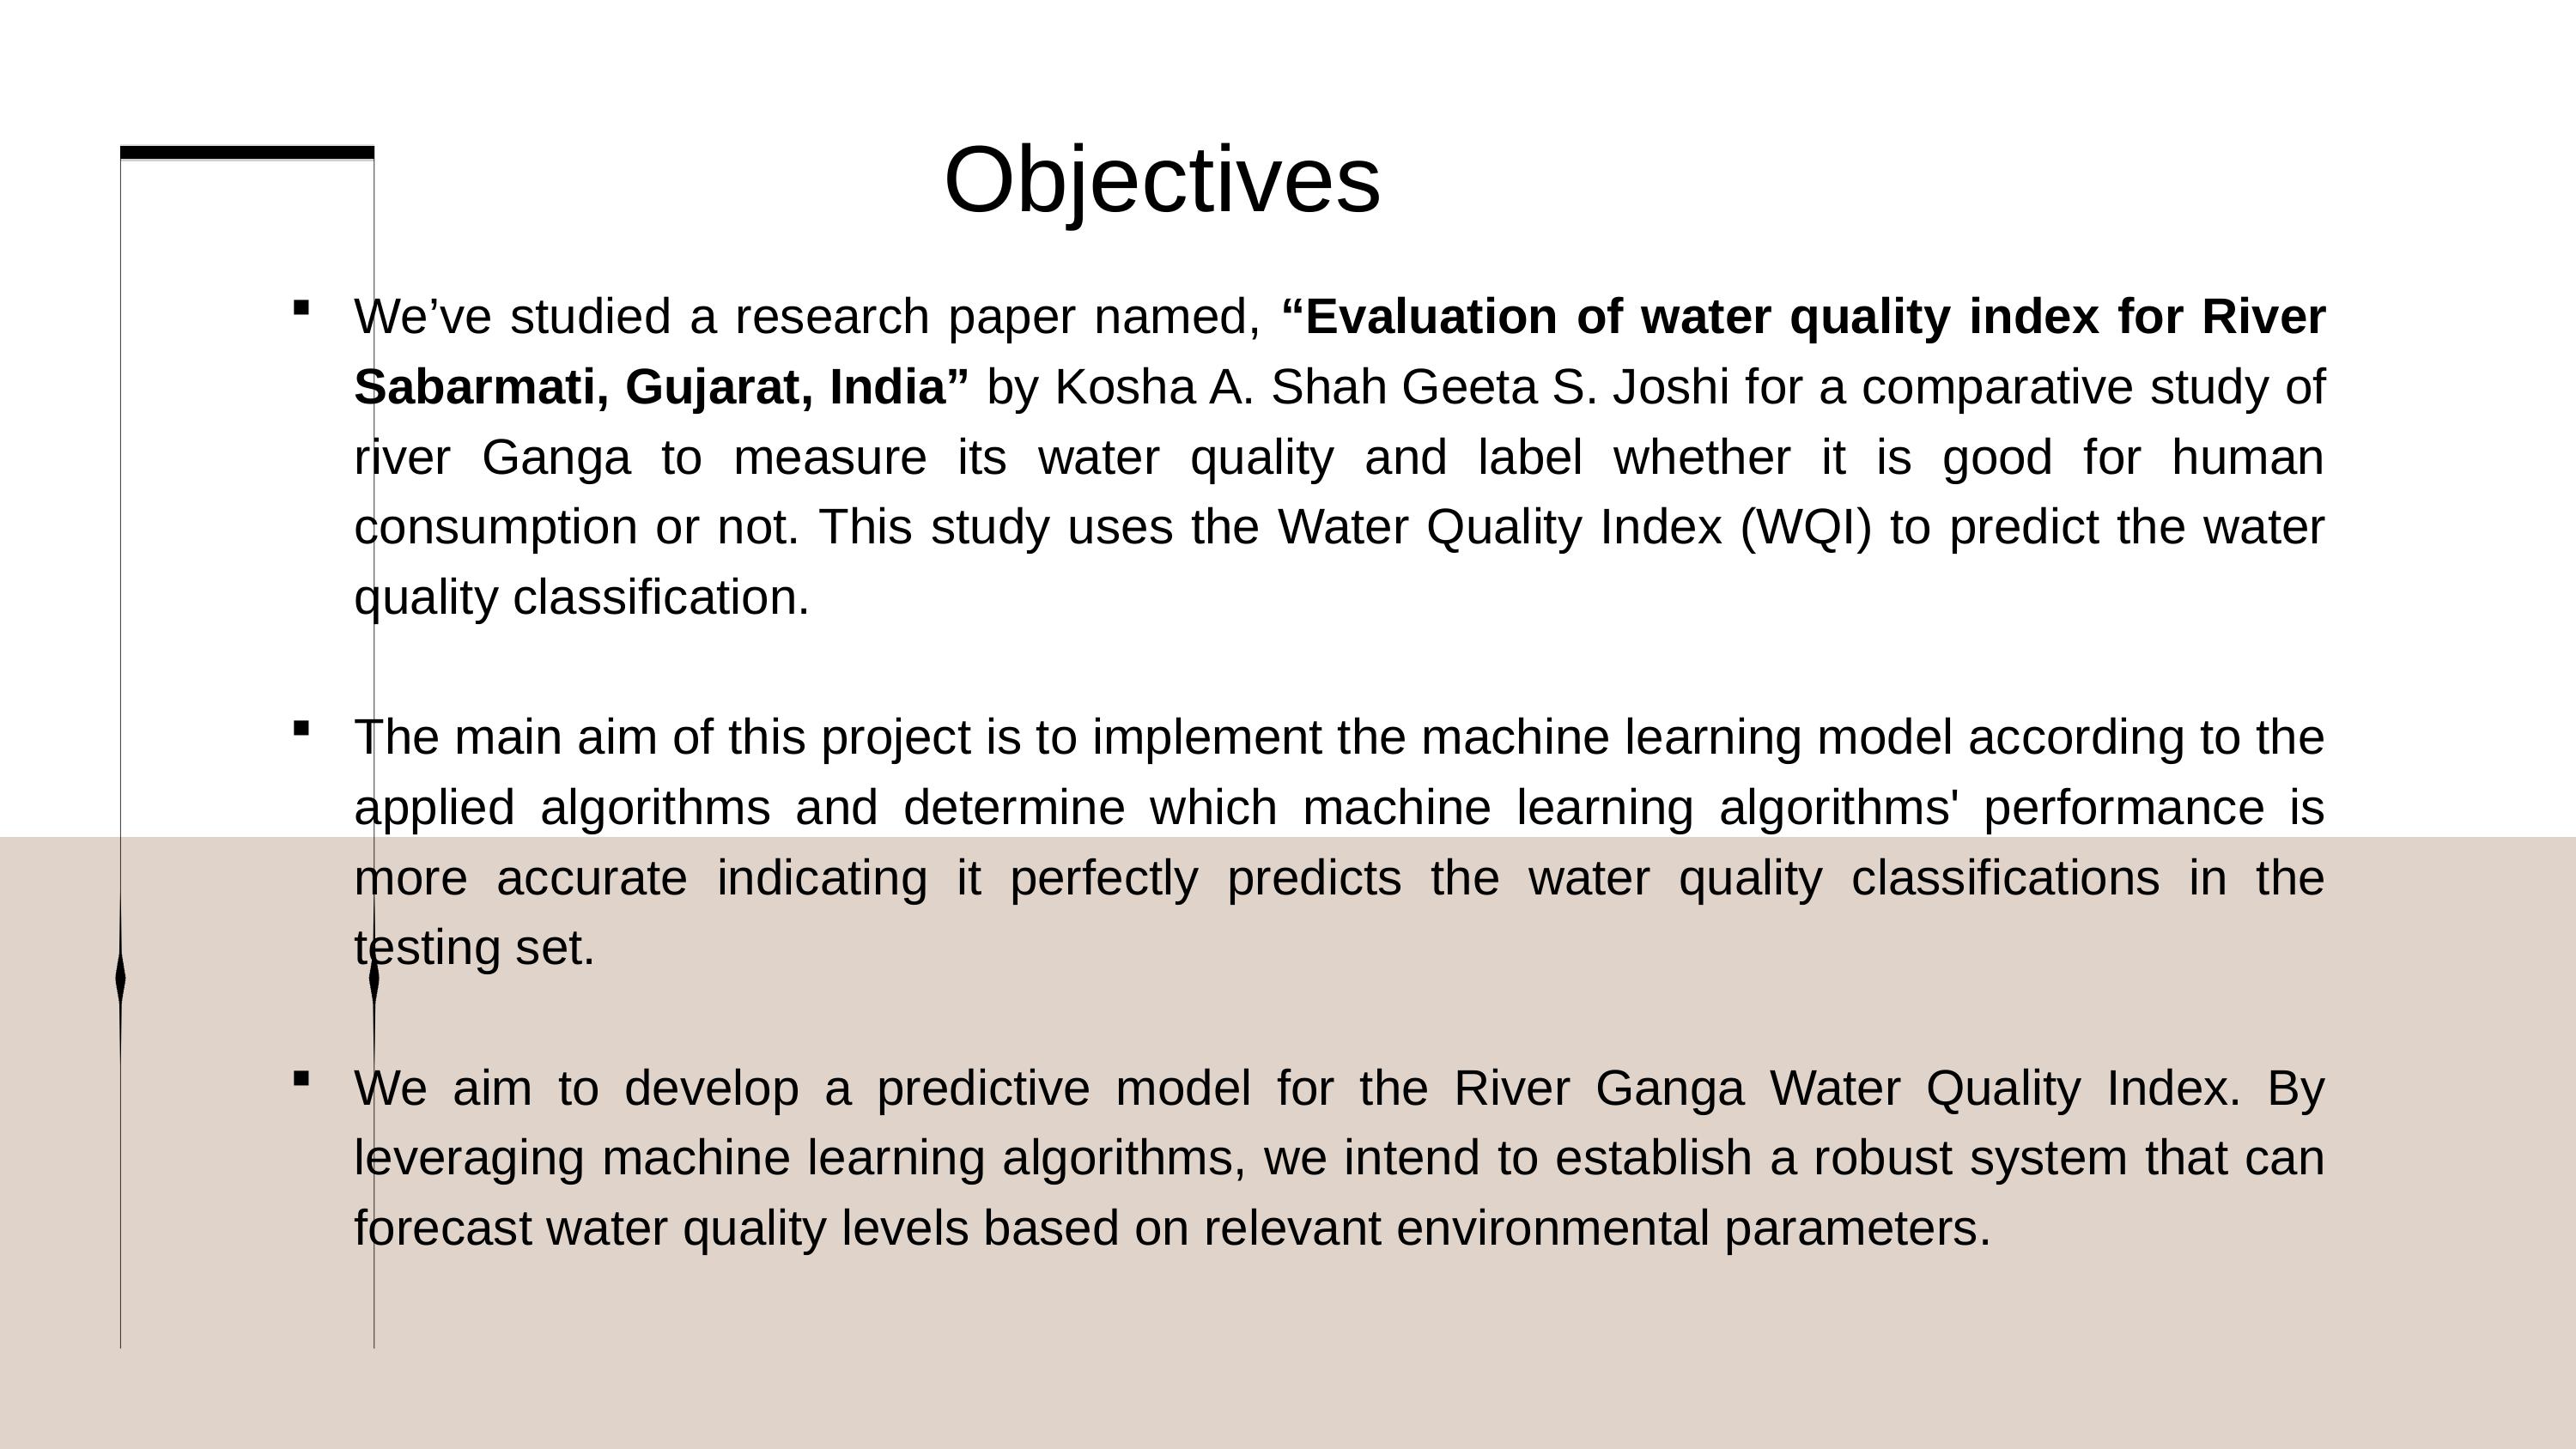

Objectives
We’ve studied a research paper named, “Evaluation of water quality index for River Sabarmati, Gujarat, India” by Kosha A. Shah Geeta S. Joshi for a comparative study of river Ganga to measure its water quality and label whether it is good for human consumption or not. This study uses the Water Quality Index (WQI) to predict the water quality classification.

The main aim of this project is to implement the machine learning model according to the applied algorithms and determine which machine learning algorithms' performance is more accurate indicating it perfectly predicts the water quality classifications in the testing set.

We aim to develop a predictive model for the River Ganga Water Quality Index. By leveraging machine learning algorithms, we intend to establish a robust system that can forecast water quality levels based on relevant environmental parameters.